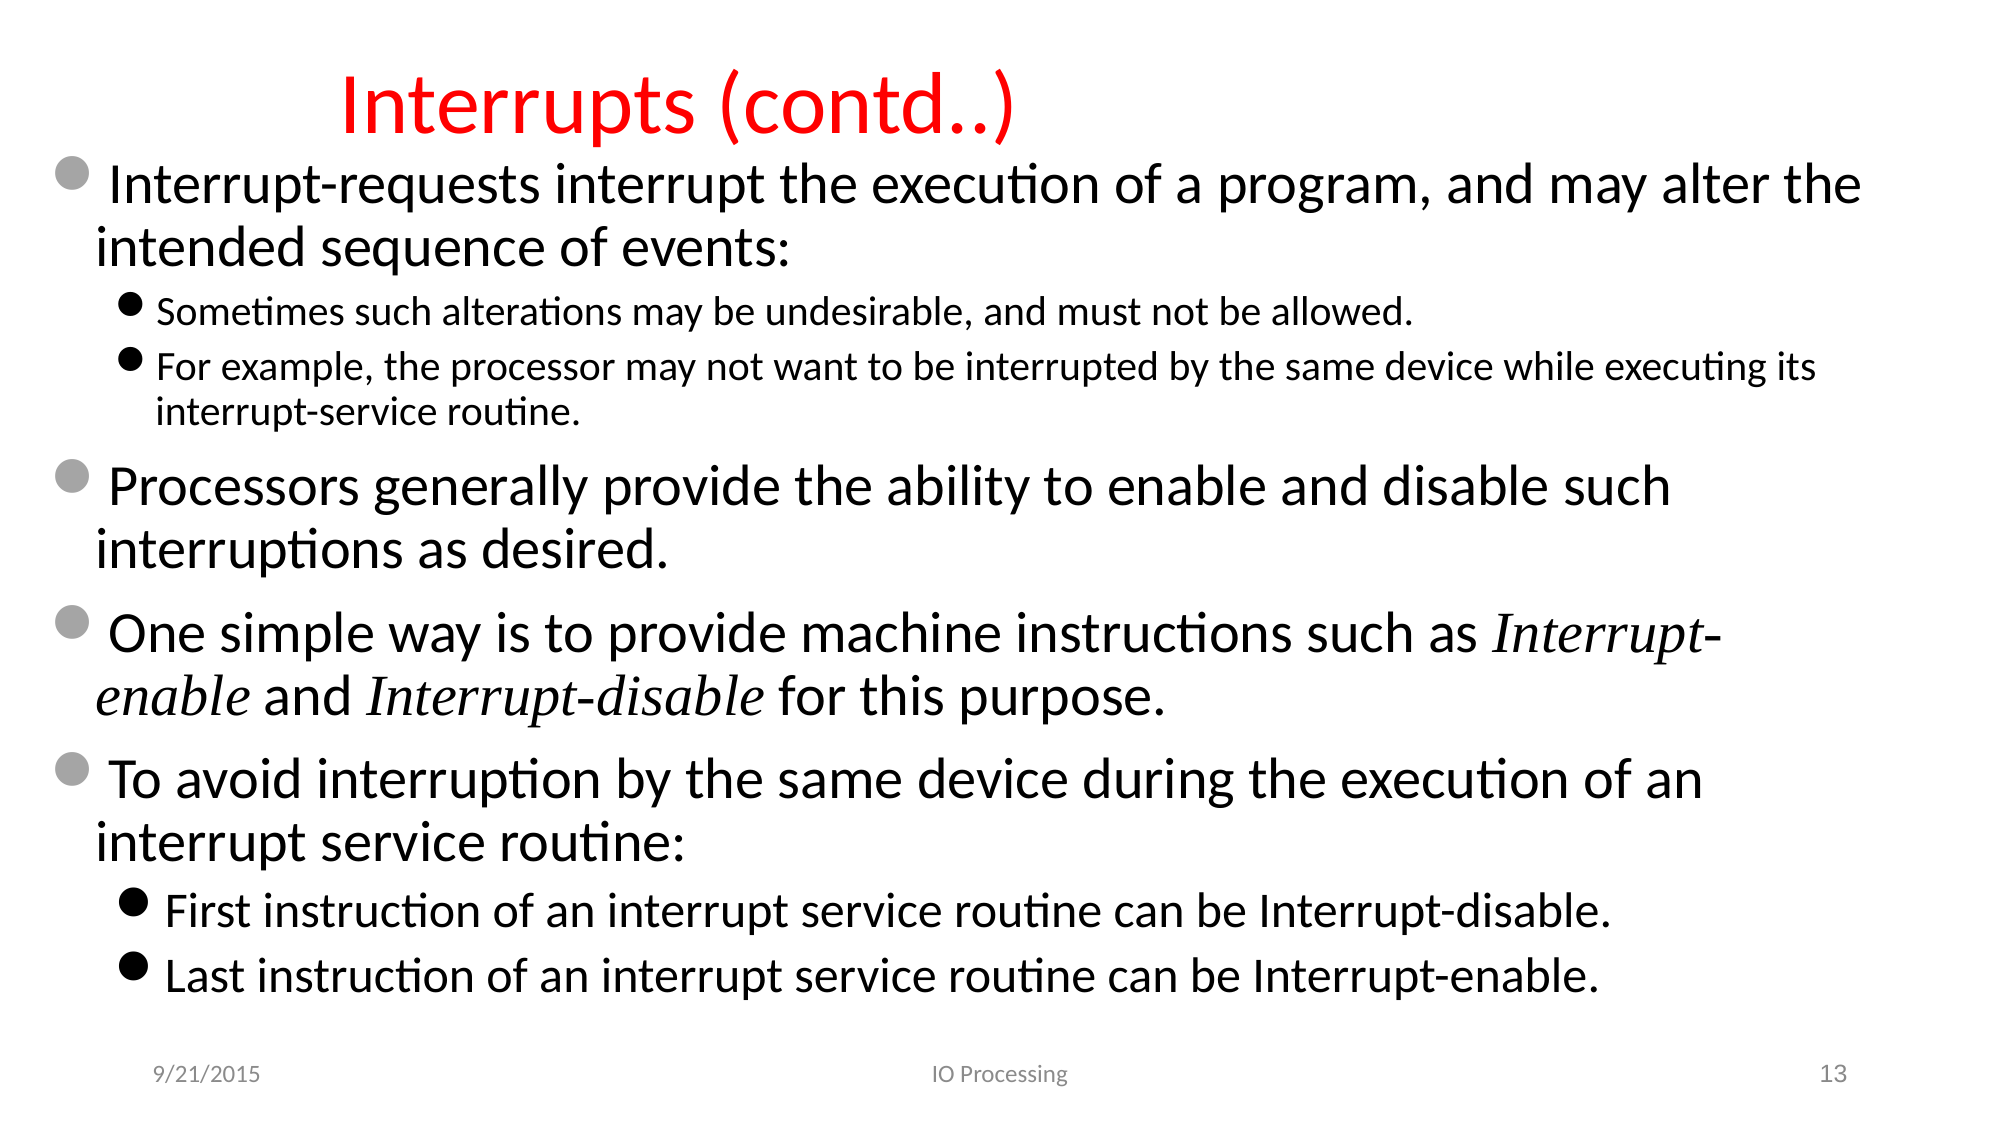

# Interrupts (contd..)
Interrupt-requests interrupt the execution of a program, and may alter the intended sequence of events:
Sometimes such alterations may be undesirable, and must not be allowed.
For example, the processor may not want to be interrupted by the same device while executing its interrupt-service routine.
Processors generally provide the ability to enable and disable such interruptions as desired.
One simple way is to provide machine instructions such as Interrupt-enable and Interrupt-disable for this purpose.
To avoid interruption by the same device during the execution of an interrupt service routine:
First instruction of an interrupt service routine can be Interrupt-disable.
Last instruction of an interrupt service routine can be Interrupt-enable.
9/21/2015
IO Processing
13